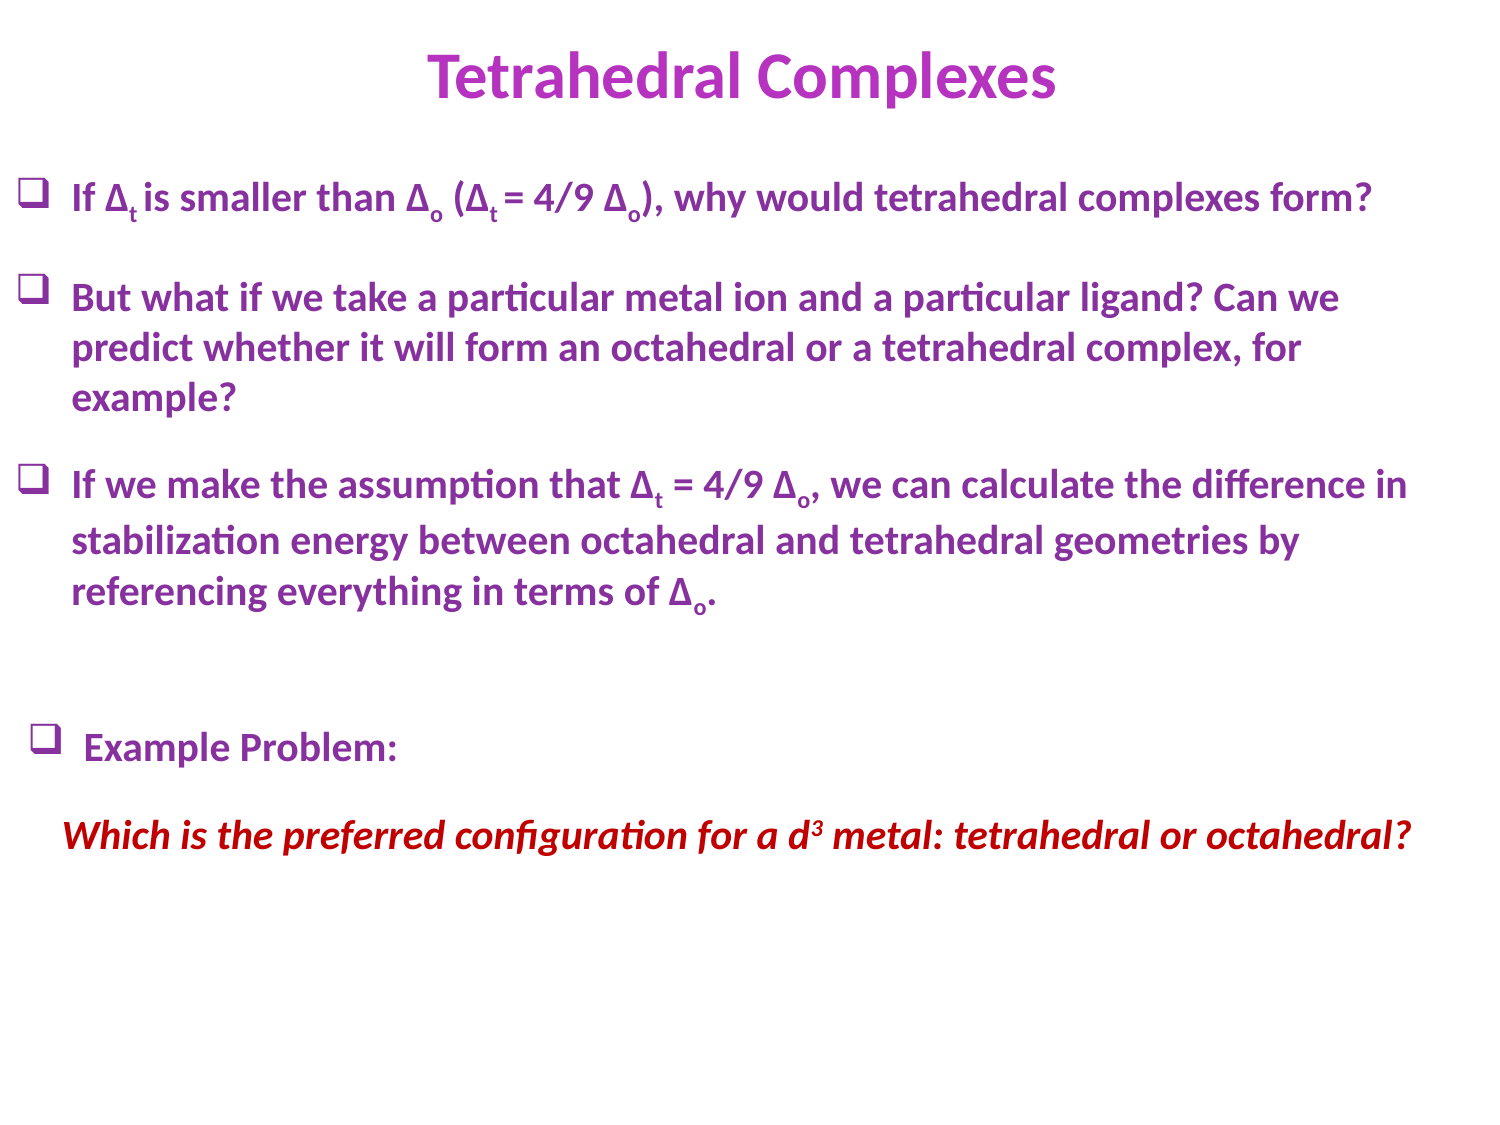

Tetrahedral Complexes
If Δt is smaller than Δo (Δt = 4/9 Δo), why would tetrahedral complexes form?
But what if we take a particular metal ion and a particular ligand? Can we predict whether it will form an octahedral or a tetrahedral complex, for example?
If we make the assumption that Δt = 4/9 Δo, we can calculate the difference in stabilization energy between octahedral and tetrahedral geometries by referencing everything in terms of Δo.
Example Problem:
Which is the preferred configuration for a d3 metal: tetrahedral or octahedral?